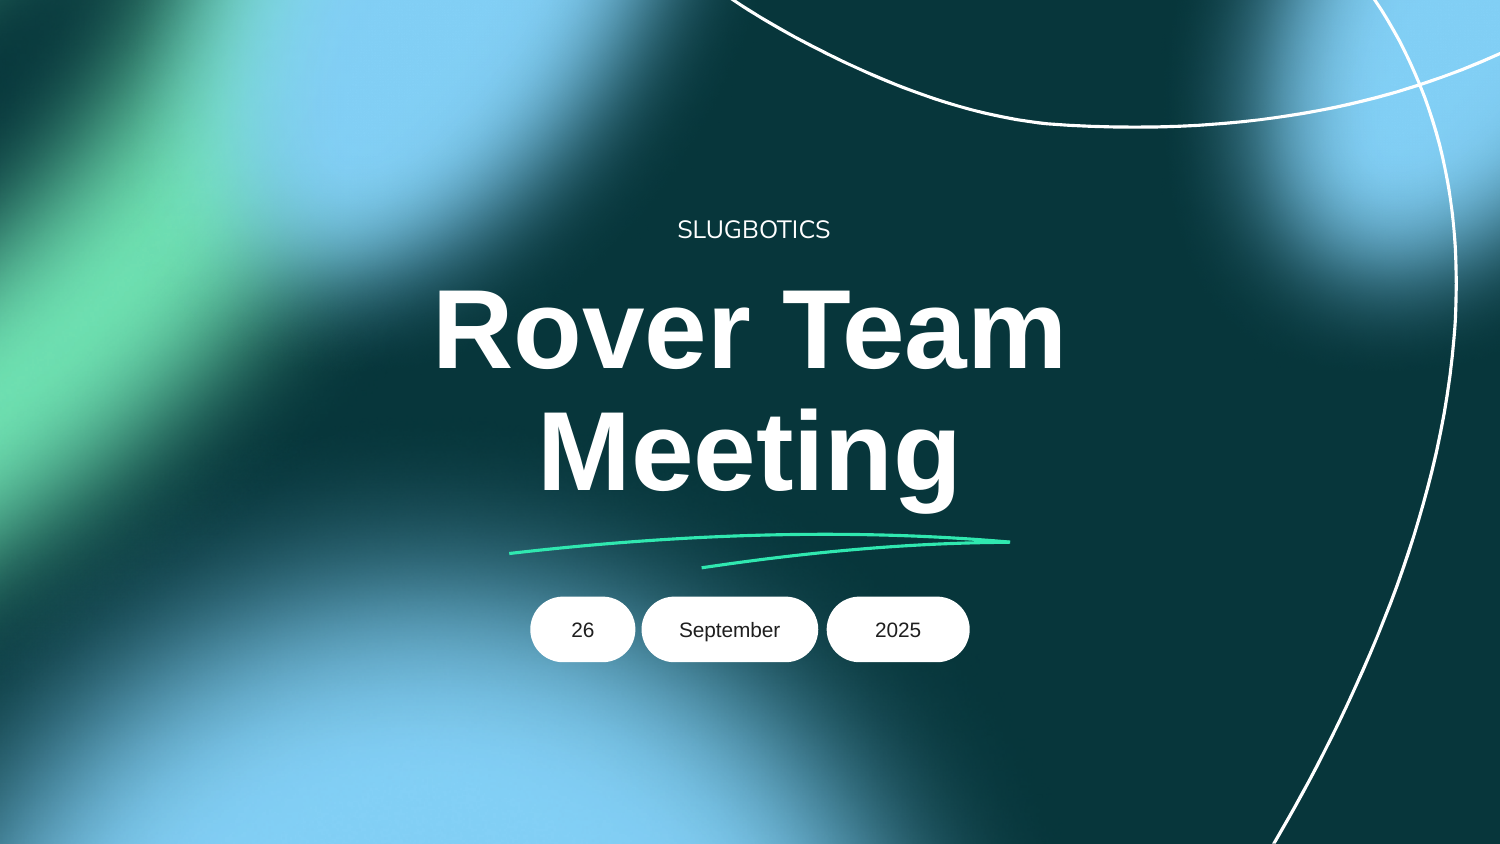

SLUGBOTICS
# Rover Team Meeting

26
September
2025